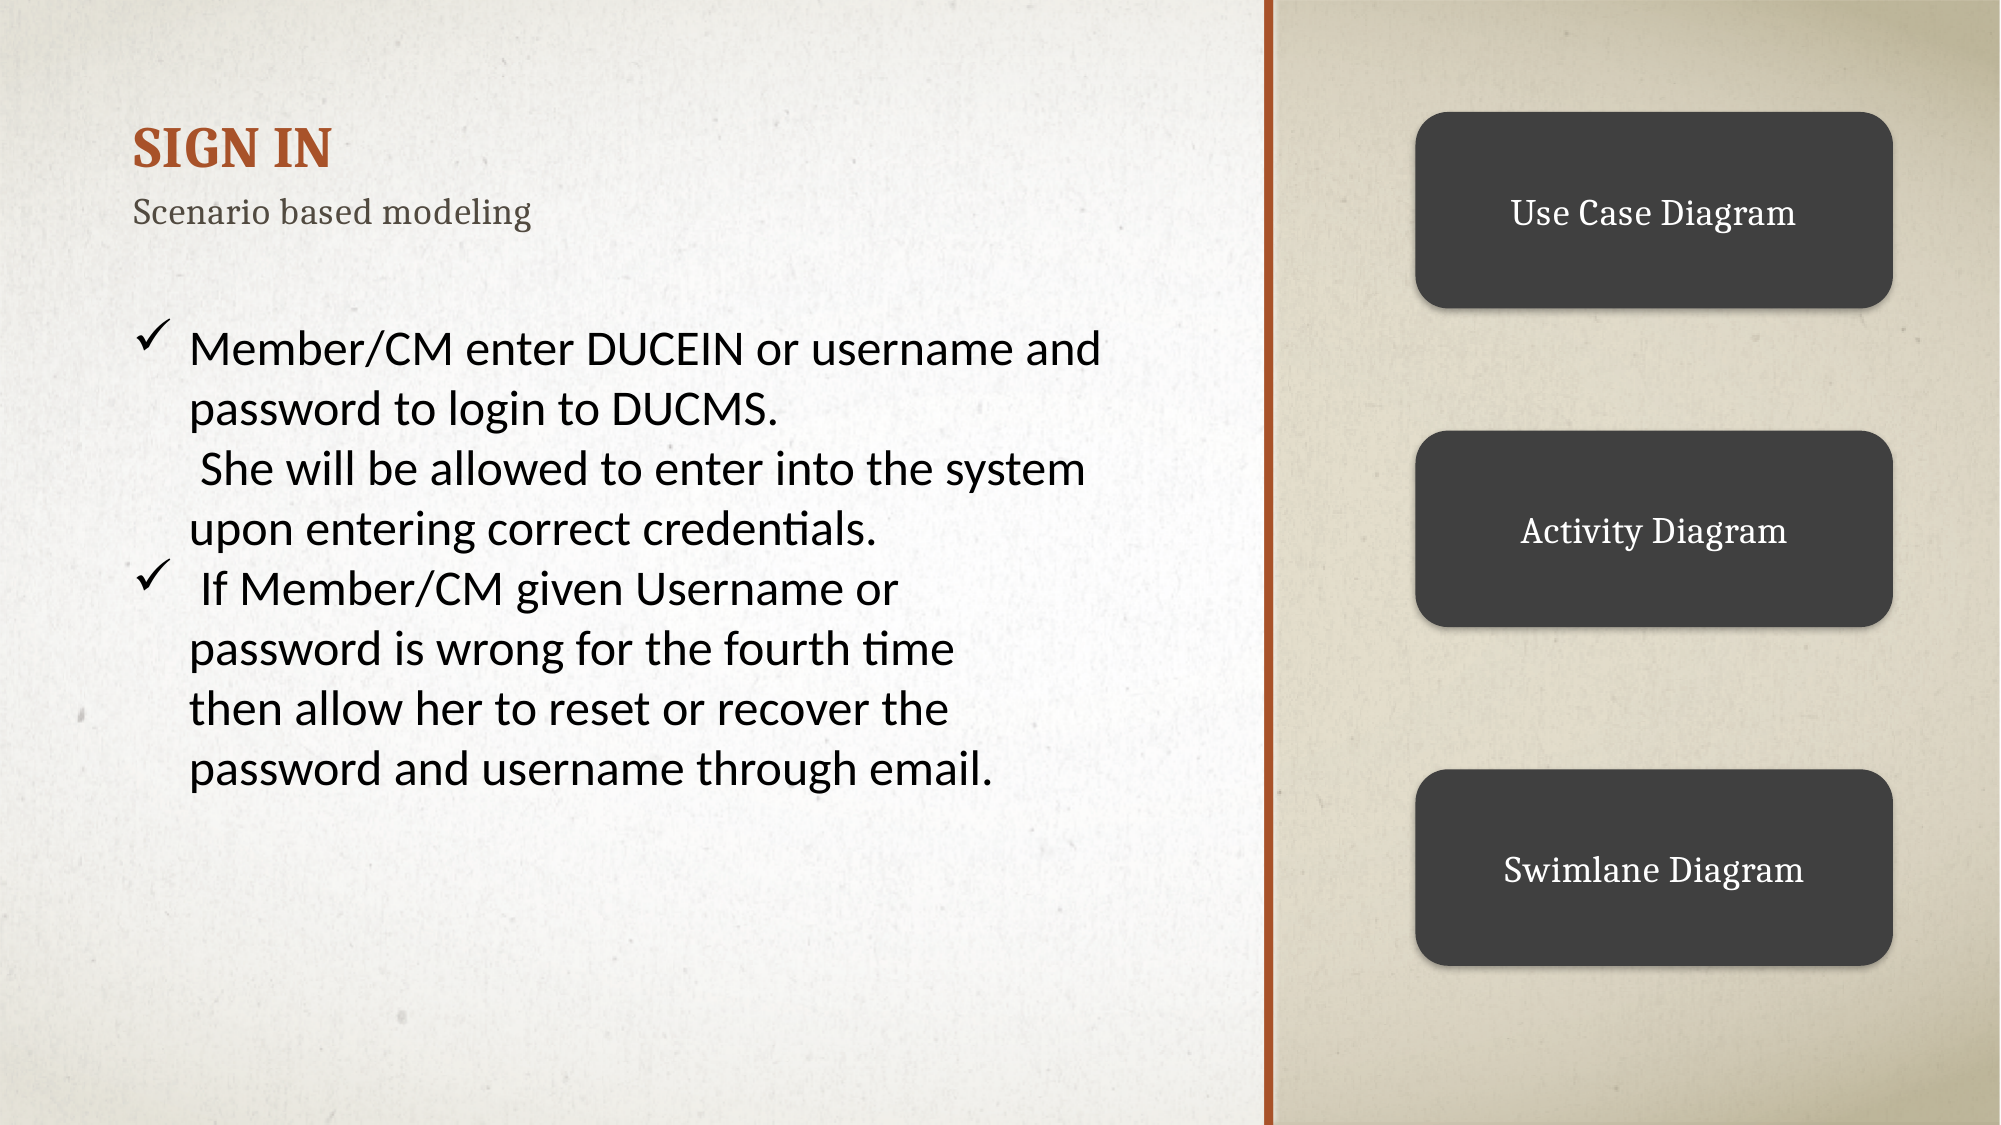

# Sign in
Use Case Diagram
Scenario based modeling
Member/CM enter DUCEIN or username and password to login to DUCMS.
 She will be allowed to enter into the system upon entering correct credentials.
 If Member/CM given Username or password is wrong for the fourth time
then allow her to reset or recover the password and username through email.
Activity Diagram
Swimlane Diagram